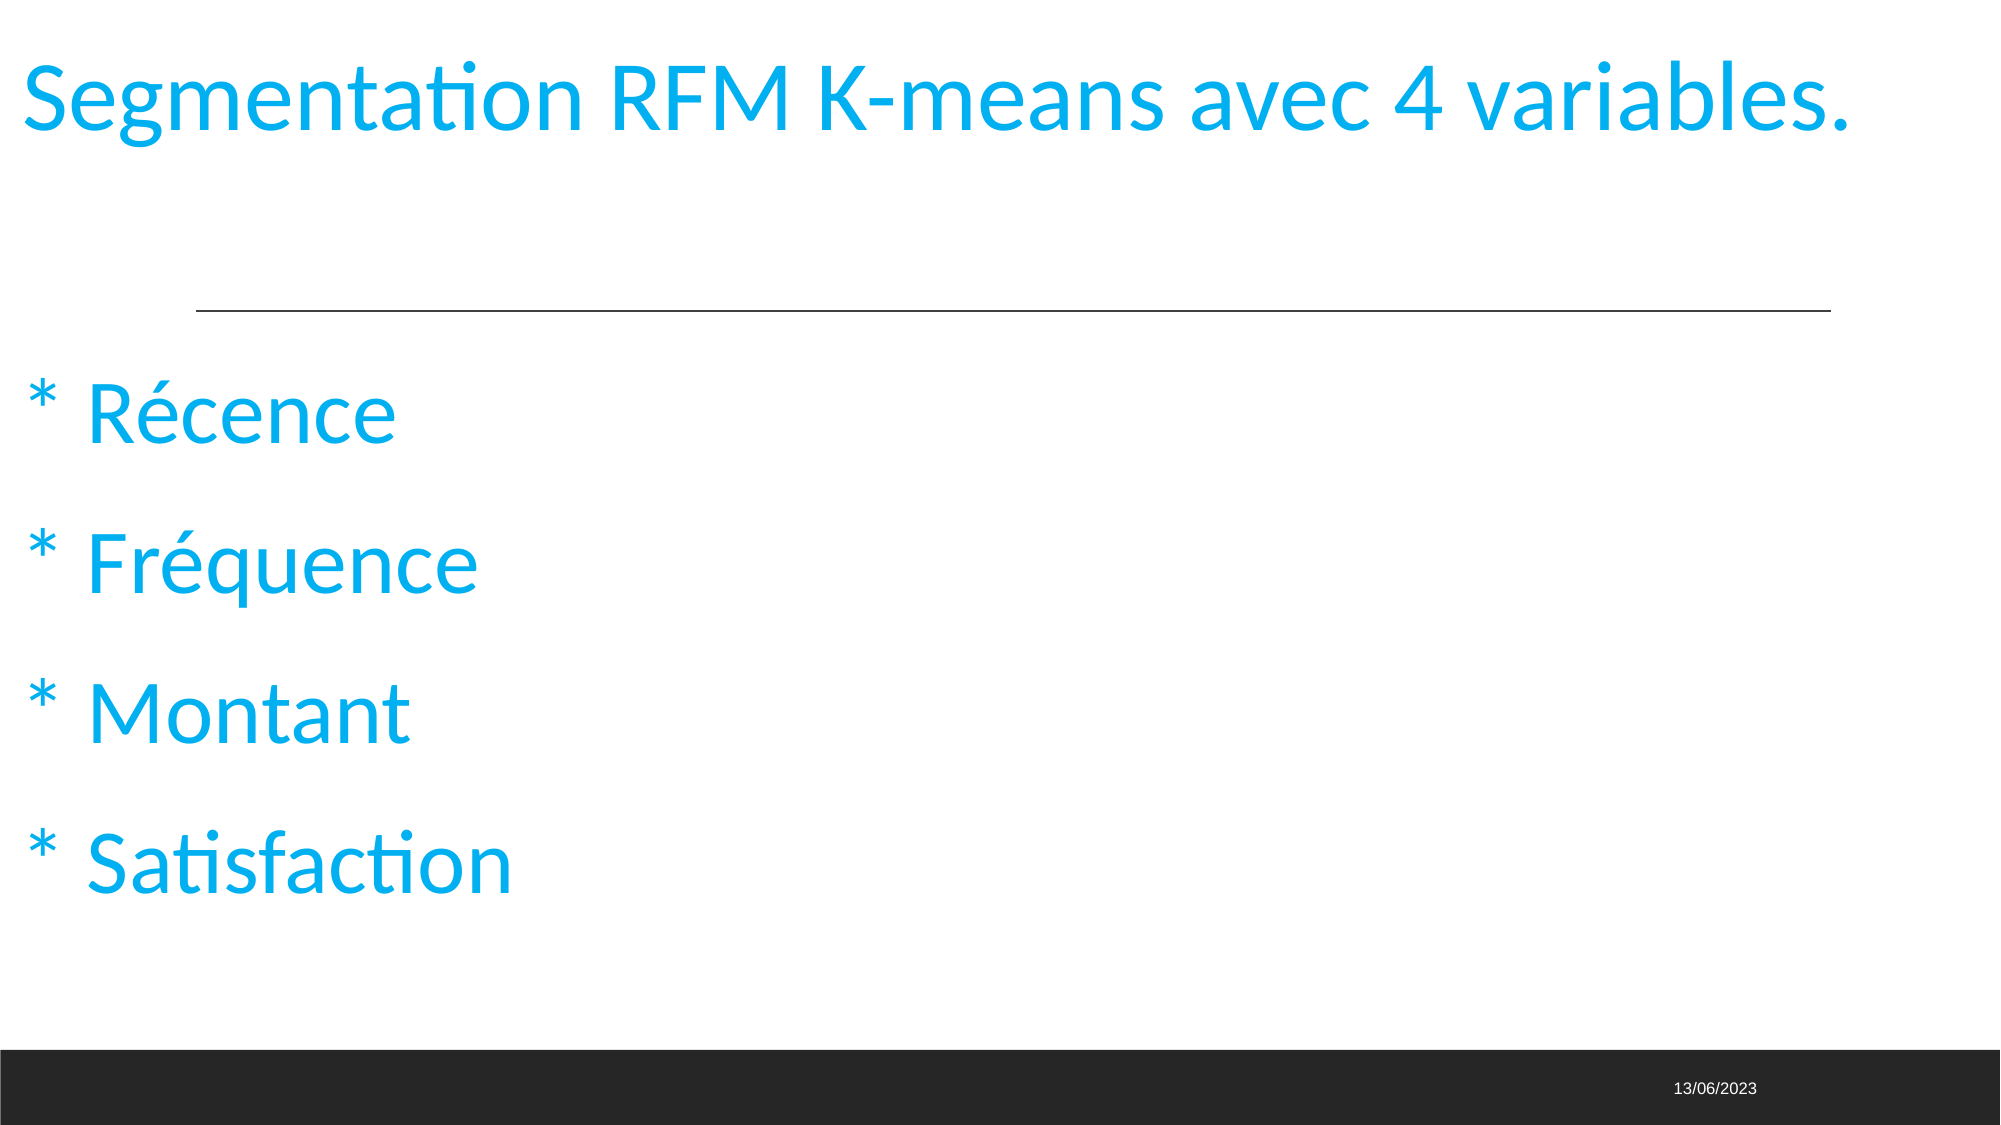

Segmentation RFM K-means avec 4 variables.

* Récence
* Fréquence
* Montant
* Satisfaction
13/06/2023